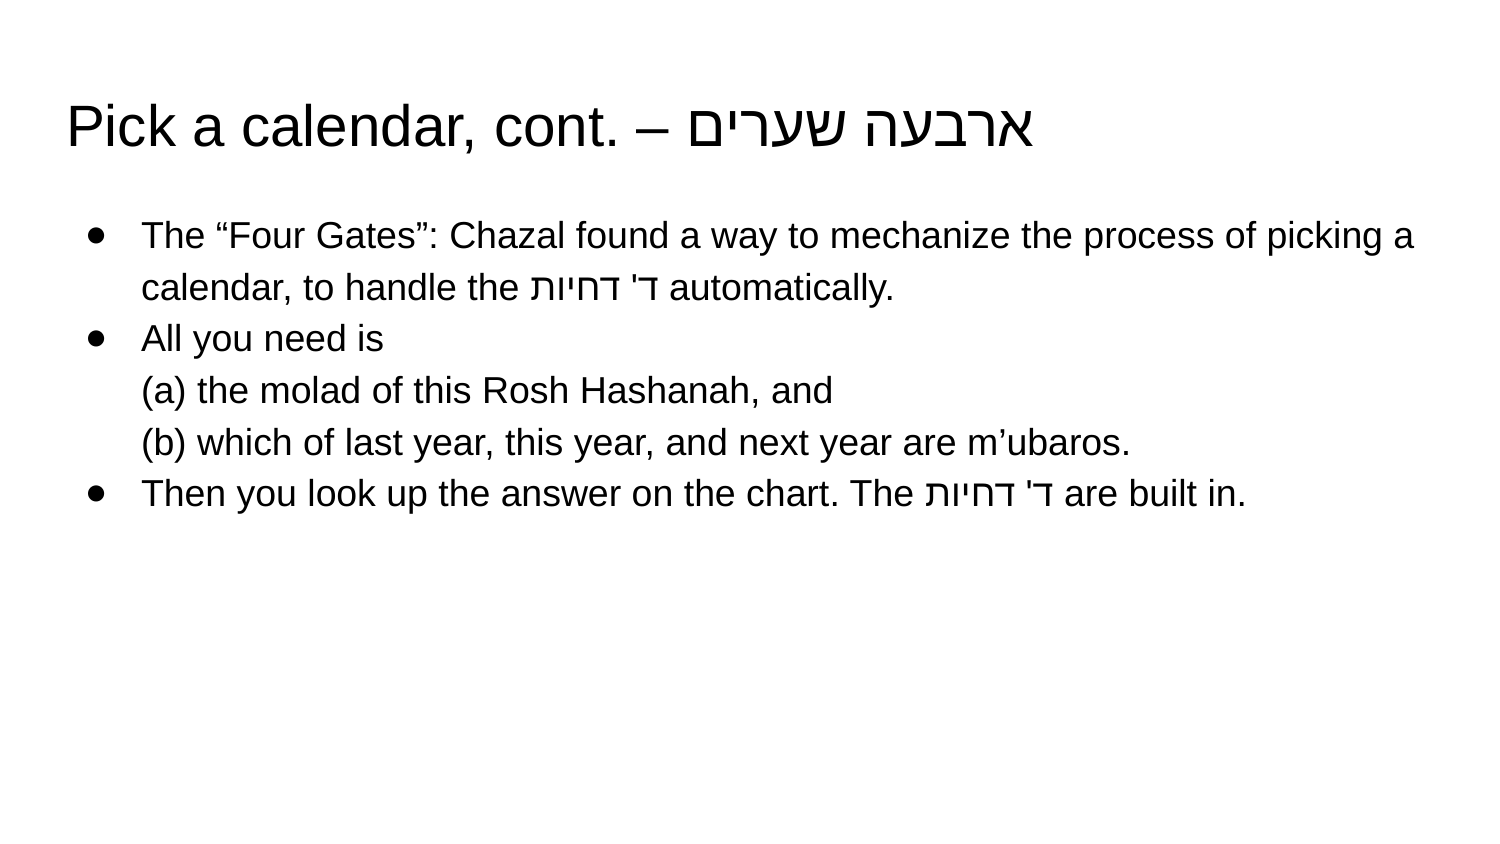

# Pick a calendar, cont. – ארבעה שערים
The “Four Gates”: Chazal found a way to mechanize the process of picking a calendar, to handle the ד' דחיות automatically.
All you need is
(a) the molad of this Rosh Hashanah, and
(b) which of last year, this year, and next year are m’ubaros.
Then you look up the answer on the chart. The ד' דחיות are built in.